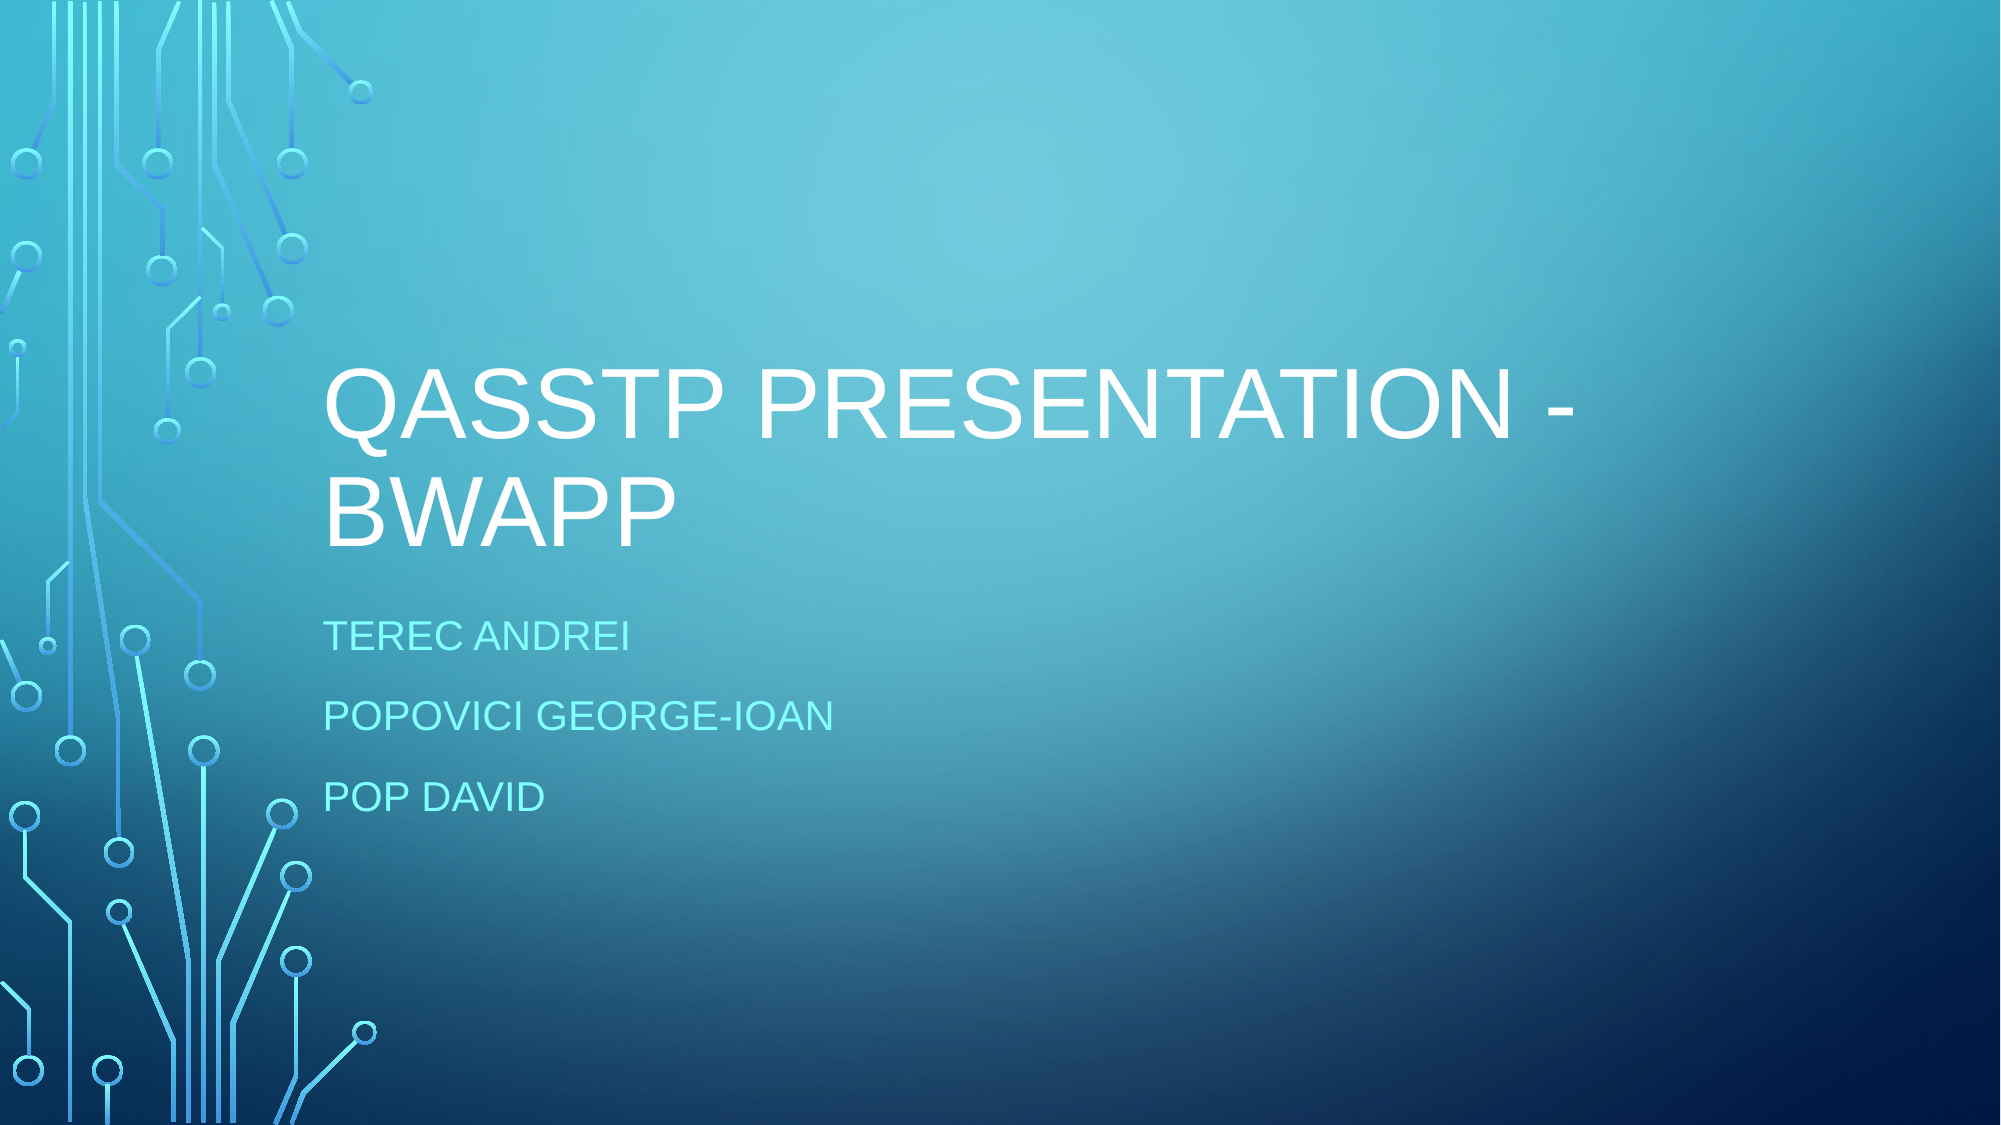

# QaSSTP presentation - bWapp
Terec Andrei
Popovici George-Ioan
Pop David